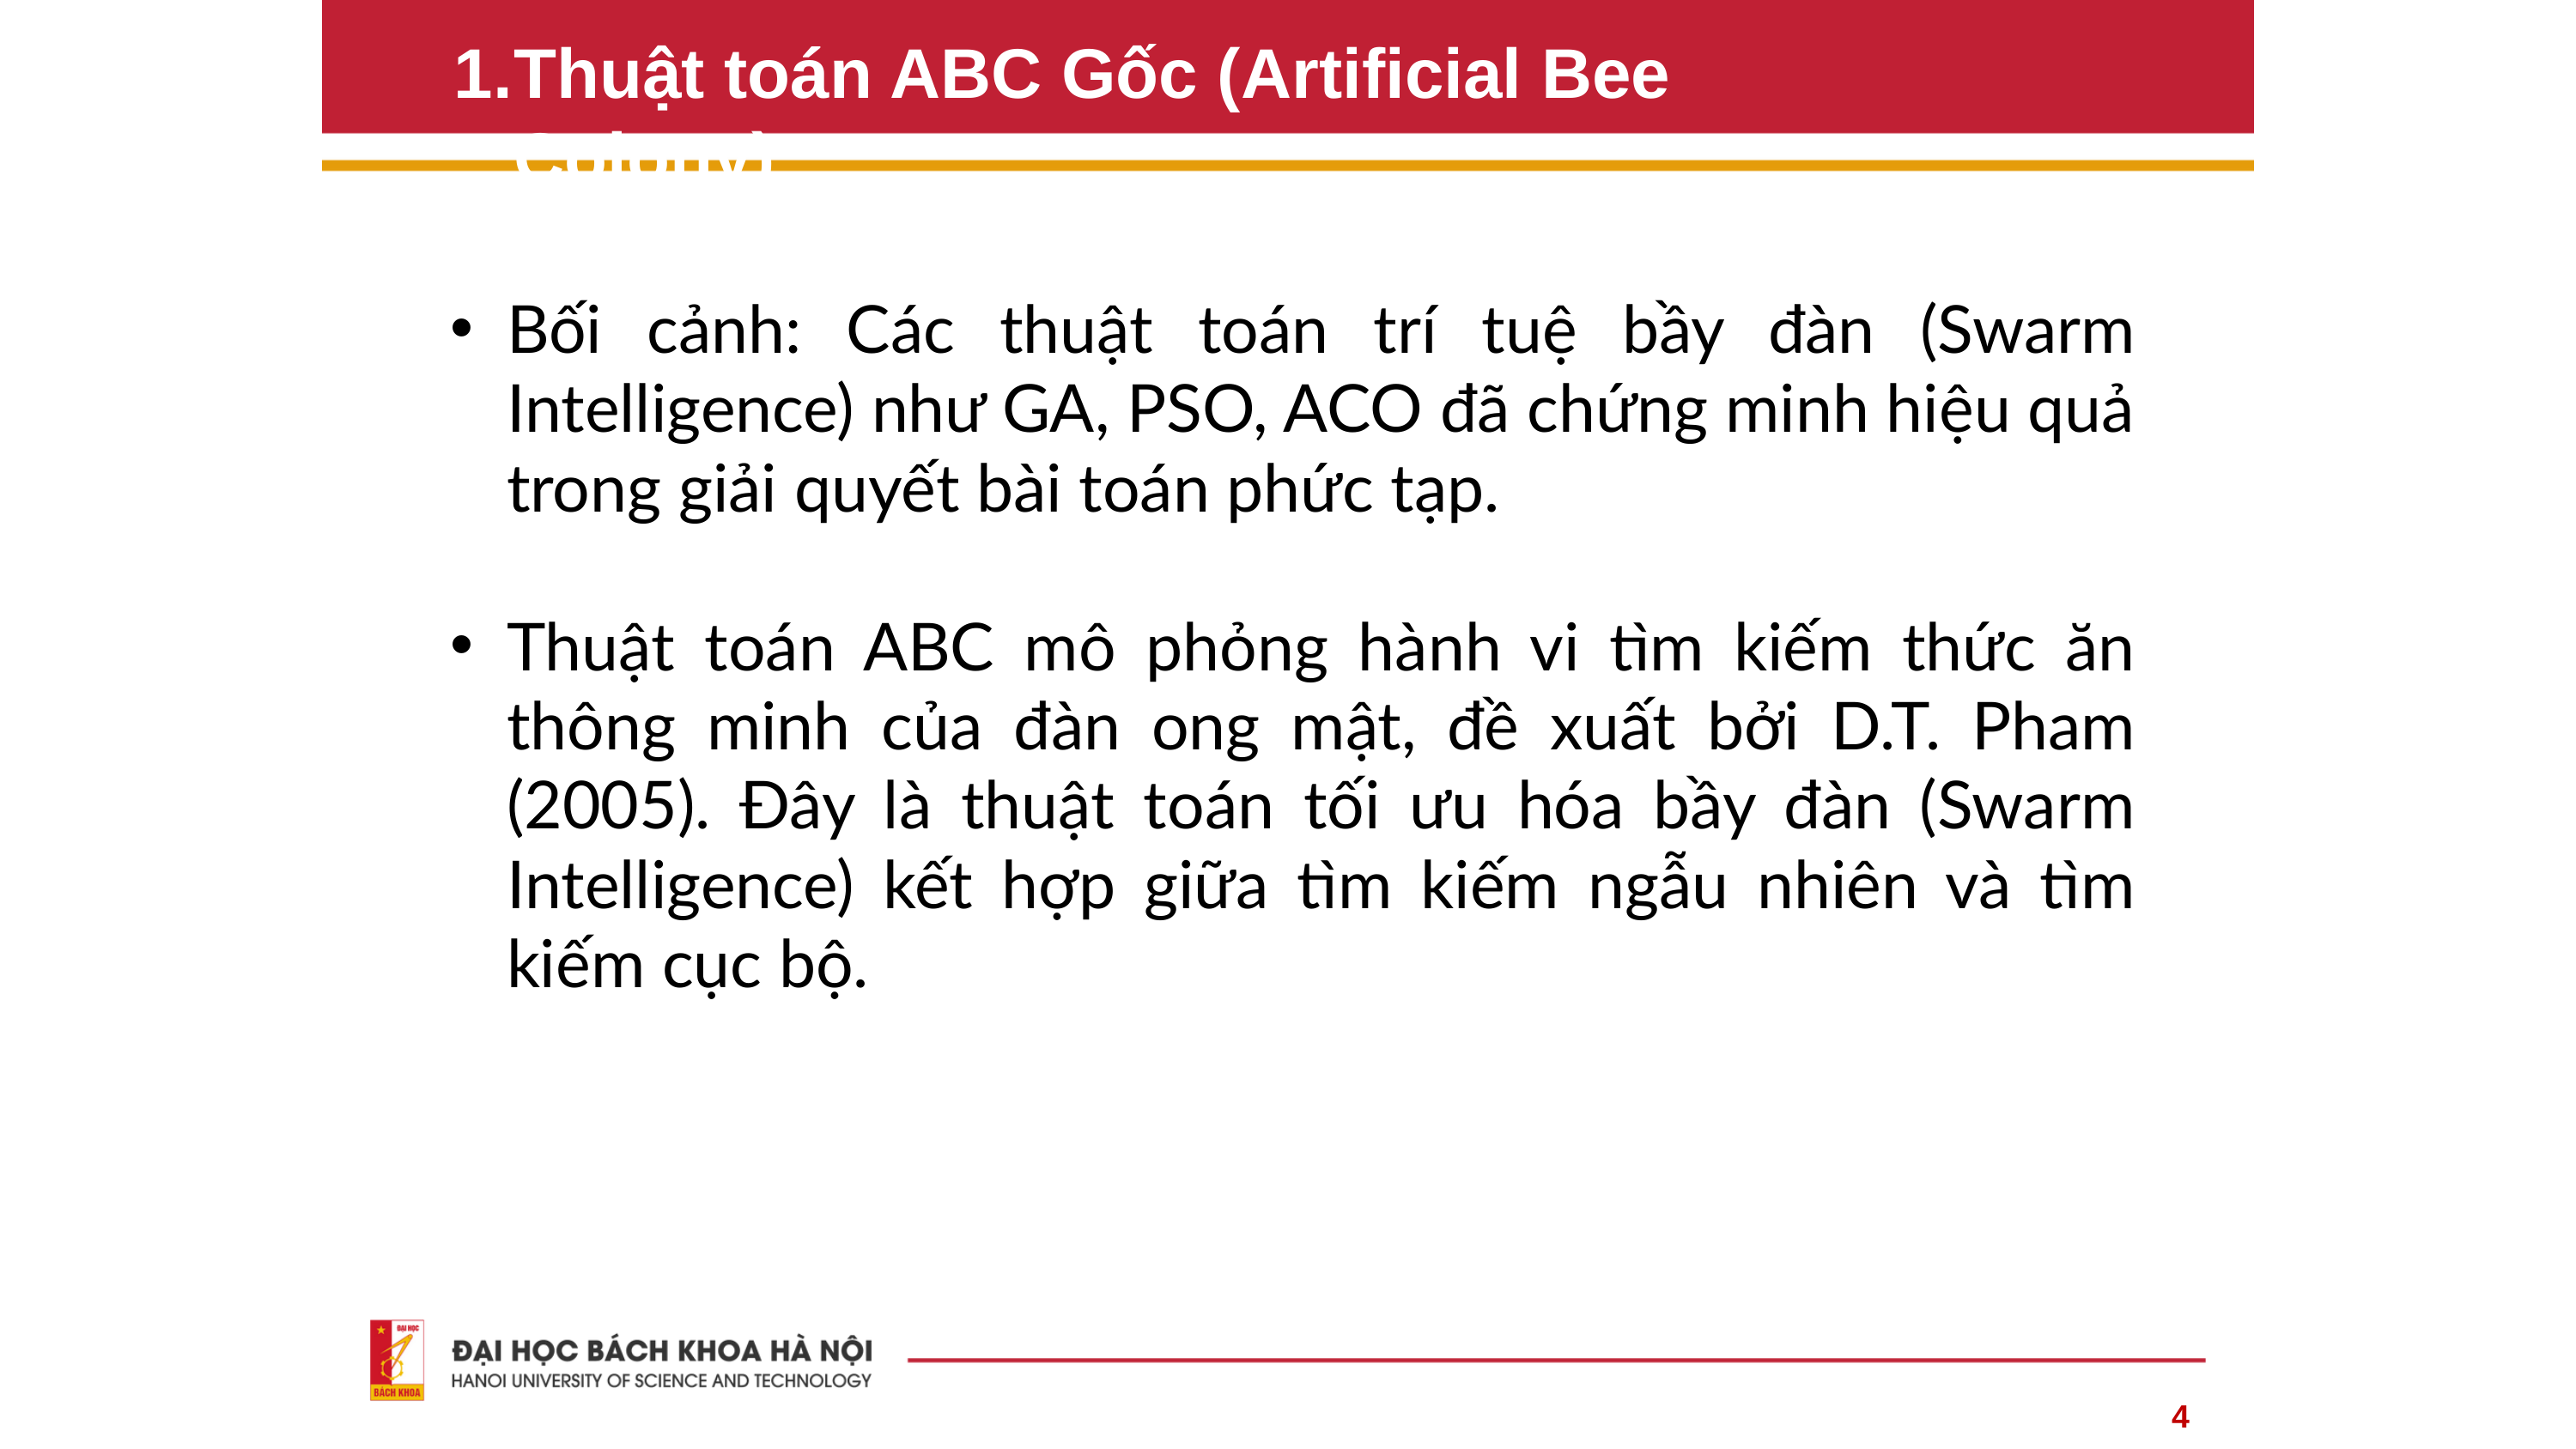

Thuật toán ABC Gốc (Artificial Bee Colony)
Bối cảnh: Các thuật toán trí tuệ bầy đàn (Swarm Intelligence) như GA, PSO, ACO đã chứng minh hiệu quả trong giải quyết bài toán phức tạp.

Thuật toán ABC mô phỏng hành vi tìm kiếm thức ăn thông minh của đàn ong mật, đề xuất bởi D.T. Pham (2005). Đây là thuật toán tối ưu hóa bầy đàn (Swarm Intelligence) kết hợp giữa tìm kiếm ngẫu nhiên và tìm kiếm cục bộ.

4